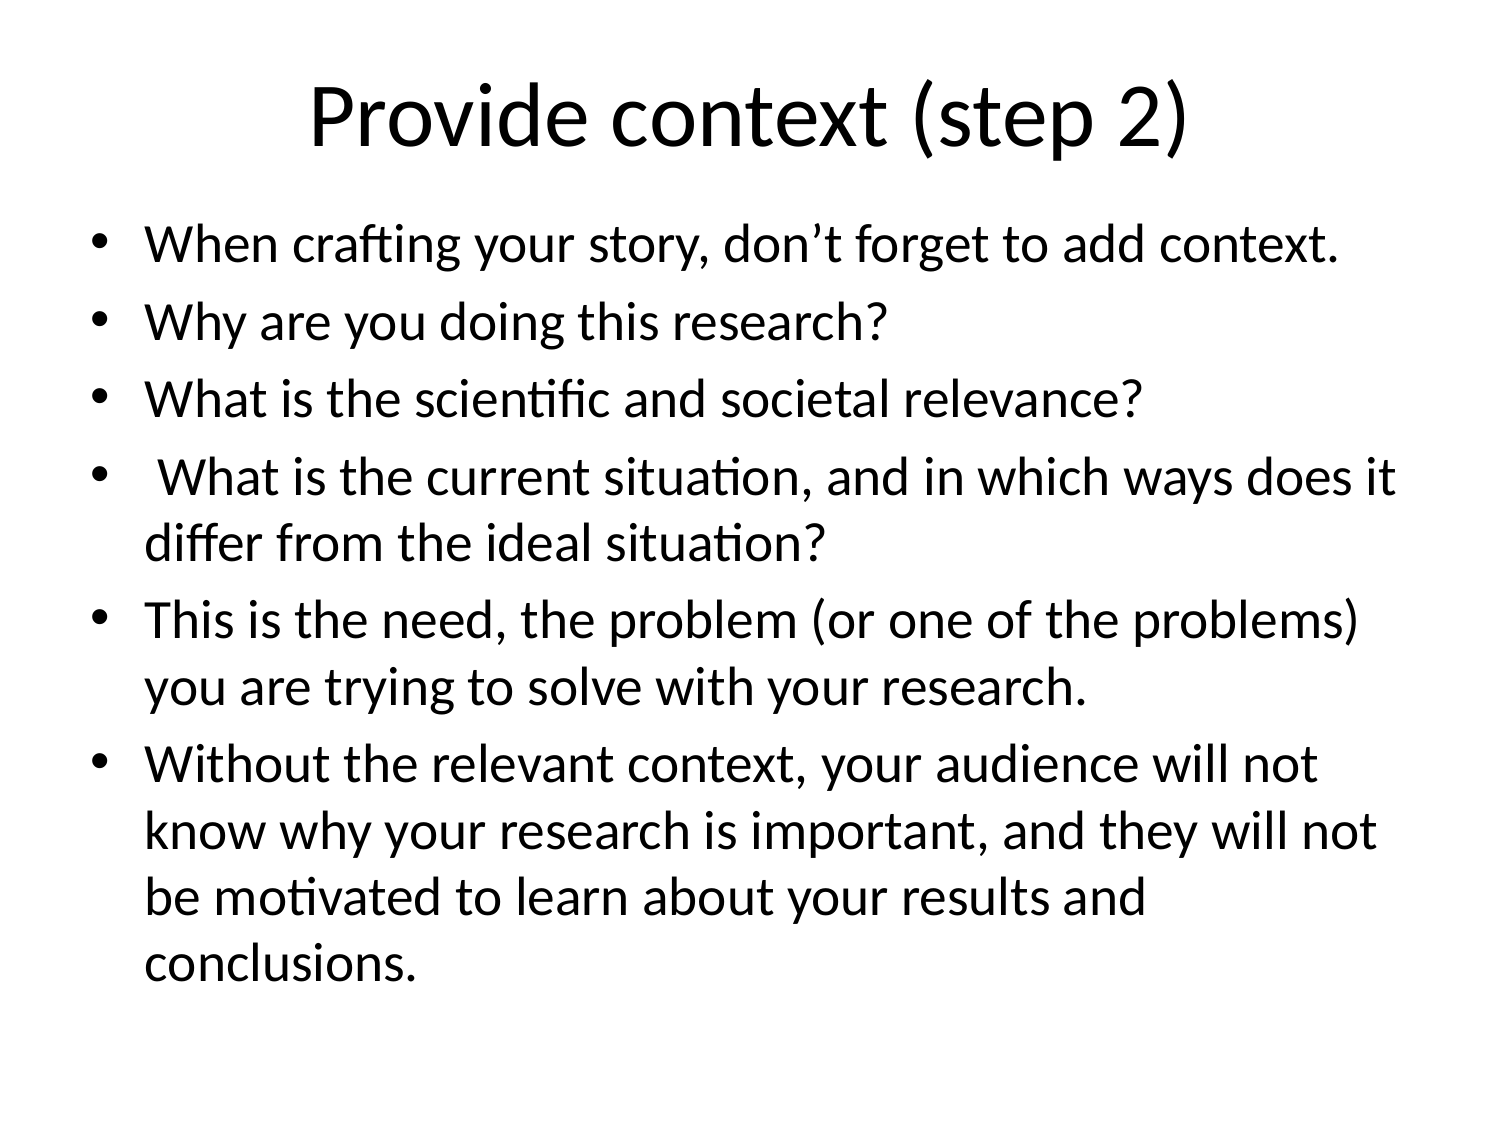

# Provide context (step 2)
When crafting your story, don’t forget to add context.
Why are you doing this research?
What is the scientific and societal relevance?
 What is the current situation, and in which ways does it differ from the ideal situation?
This is the need, the problem (or one of the problems) you are trying to solve with your research.
Without the relevant context, your audience will not know why your research is important, and they will not be motivated to learn about your results and conclusions.